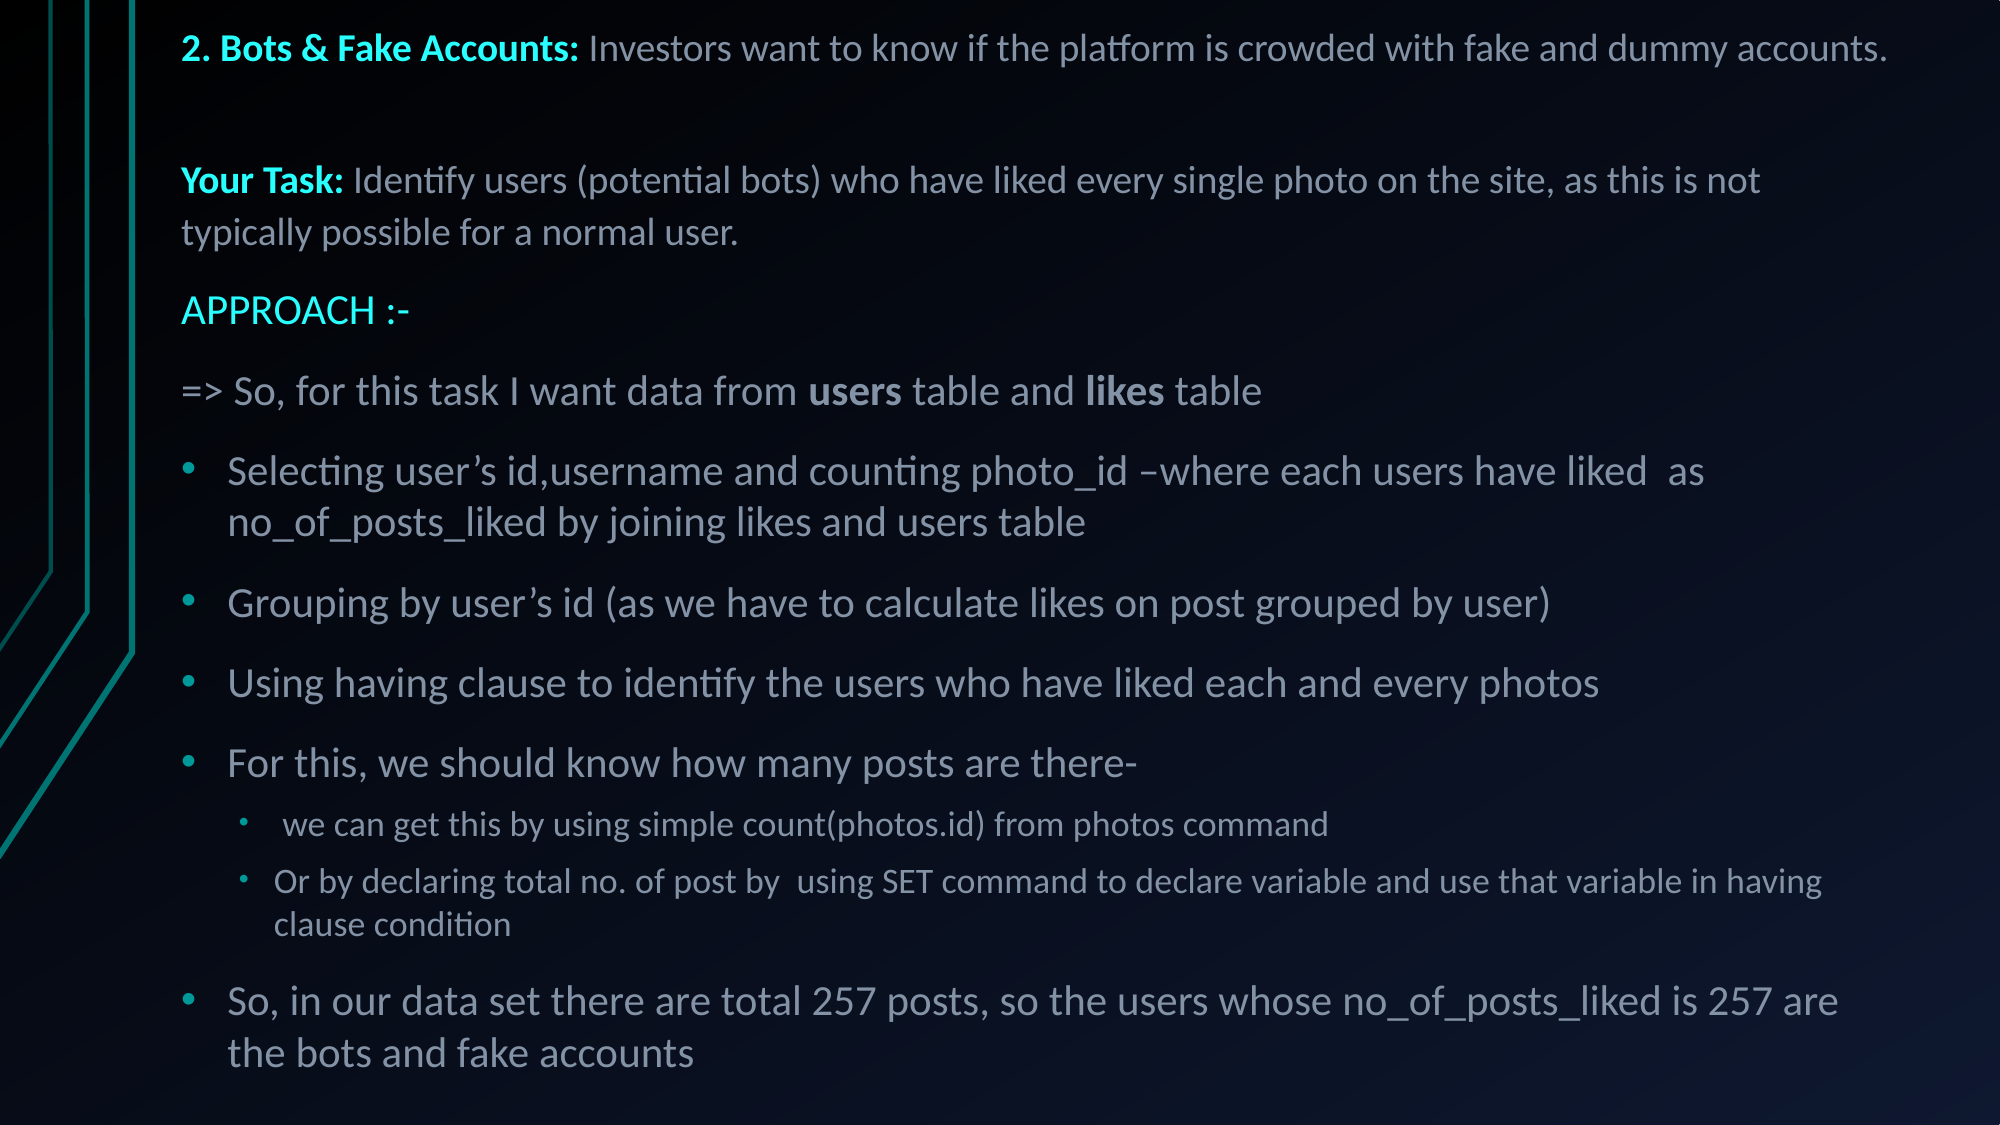

2. Bots & Fake Accounts: Investors want to know if the platform is crowded with fake and dummy accounts.
Your Task: Identify users (potential bots) who have liked every single photo on the site, as this is not typically possible for a normal user.
APPROACH :-
=> So, for this task I want data from users table and likes table
Selecting user’s id,username and counting photo_id –where each users have liked  as no_of_posts_liked by joining likes and users table
Grouping by user’s id (as we have to calculate likes on post grouped by user)
Using having clause to identify the users who have liked each and every photos
For this, we should know how many posts are there-
 we can get this by using simple count(photos.id) from photos command
Or by declaring total no. of post by  using SET command to declare variable and use that variable in having clause condition
So, in our data set there are total 257 posts, so the users whose no_of_posts_liked is 257 are the bots and fake accounts